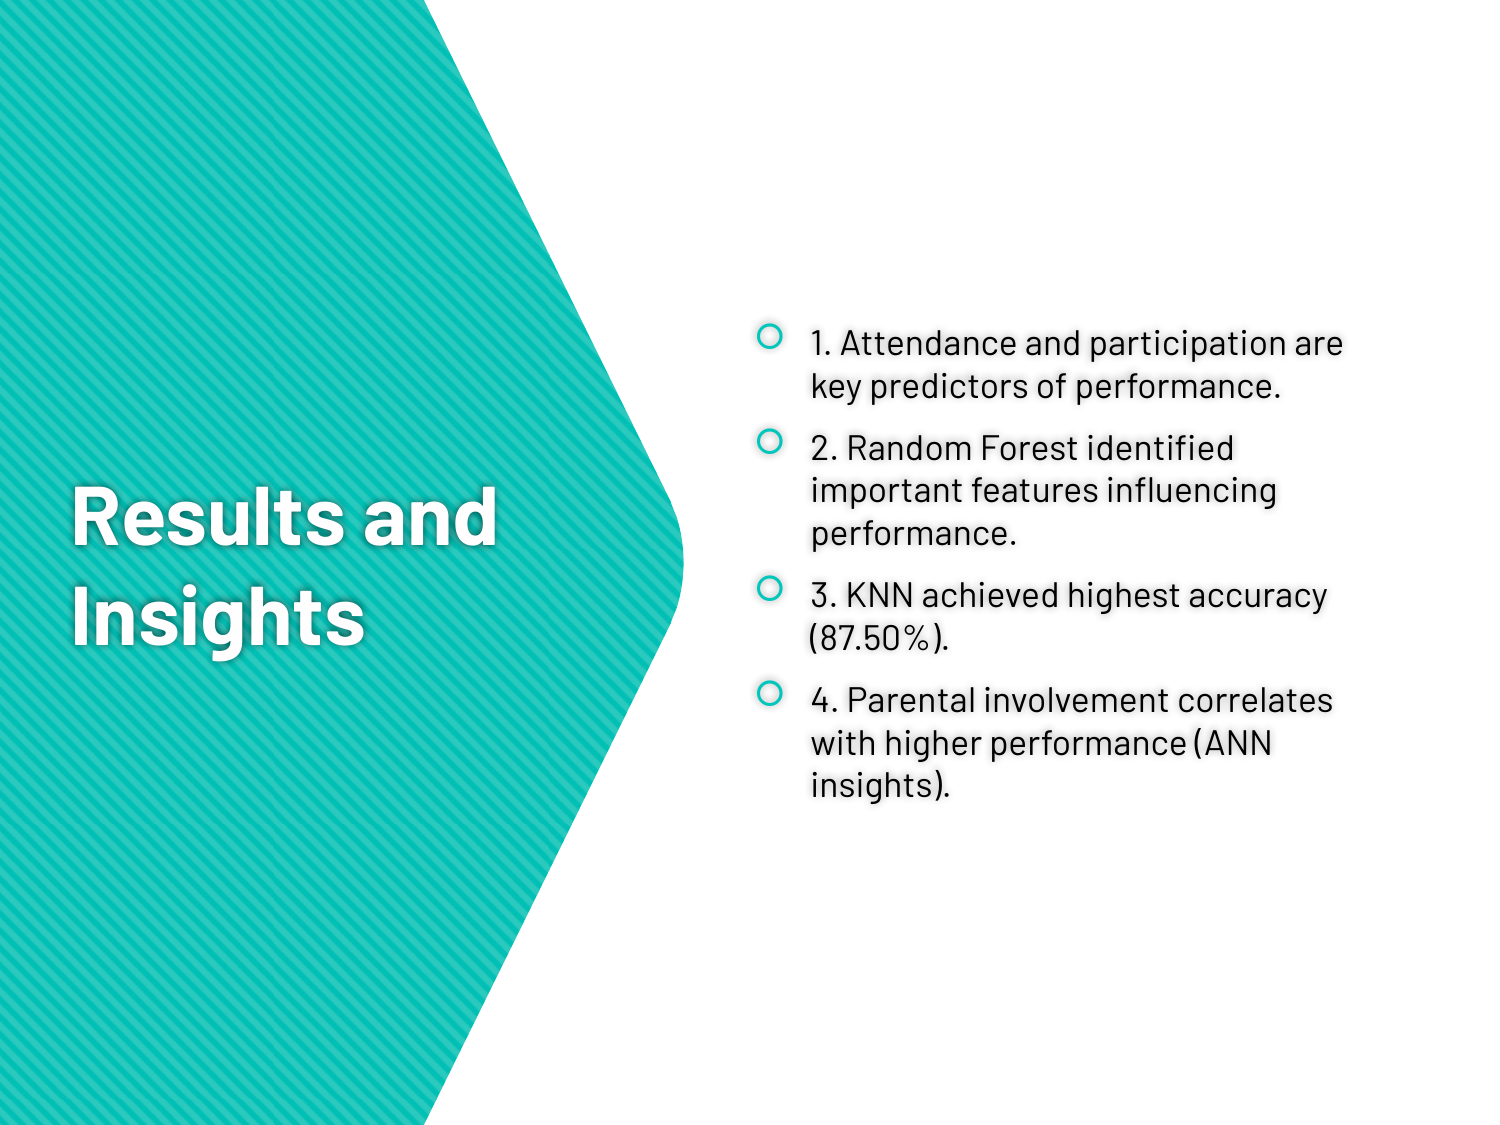

1. Attendance and participation are key predictors of performance.
2. Random Forest identified important features influencing performance.
3. KNN achieved highest accuracy (87.50%).
4. Parental involvement correlates with higher performance (ANN insights).

# Results and Insights